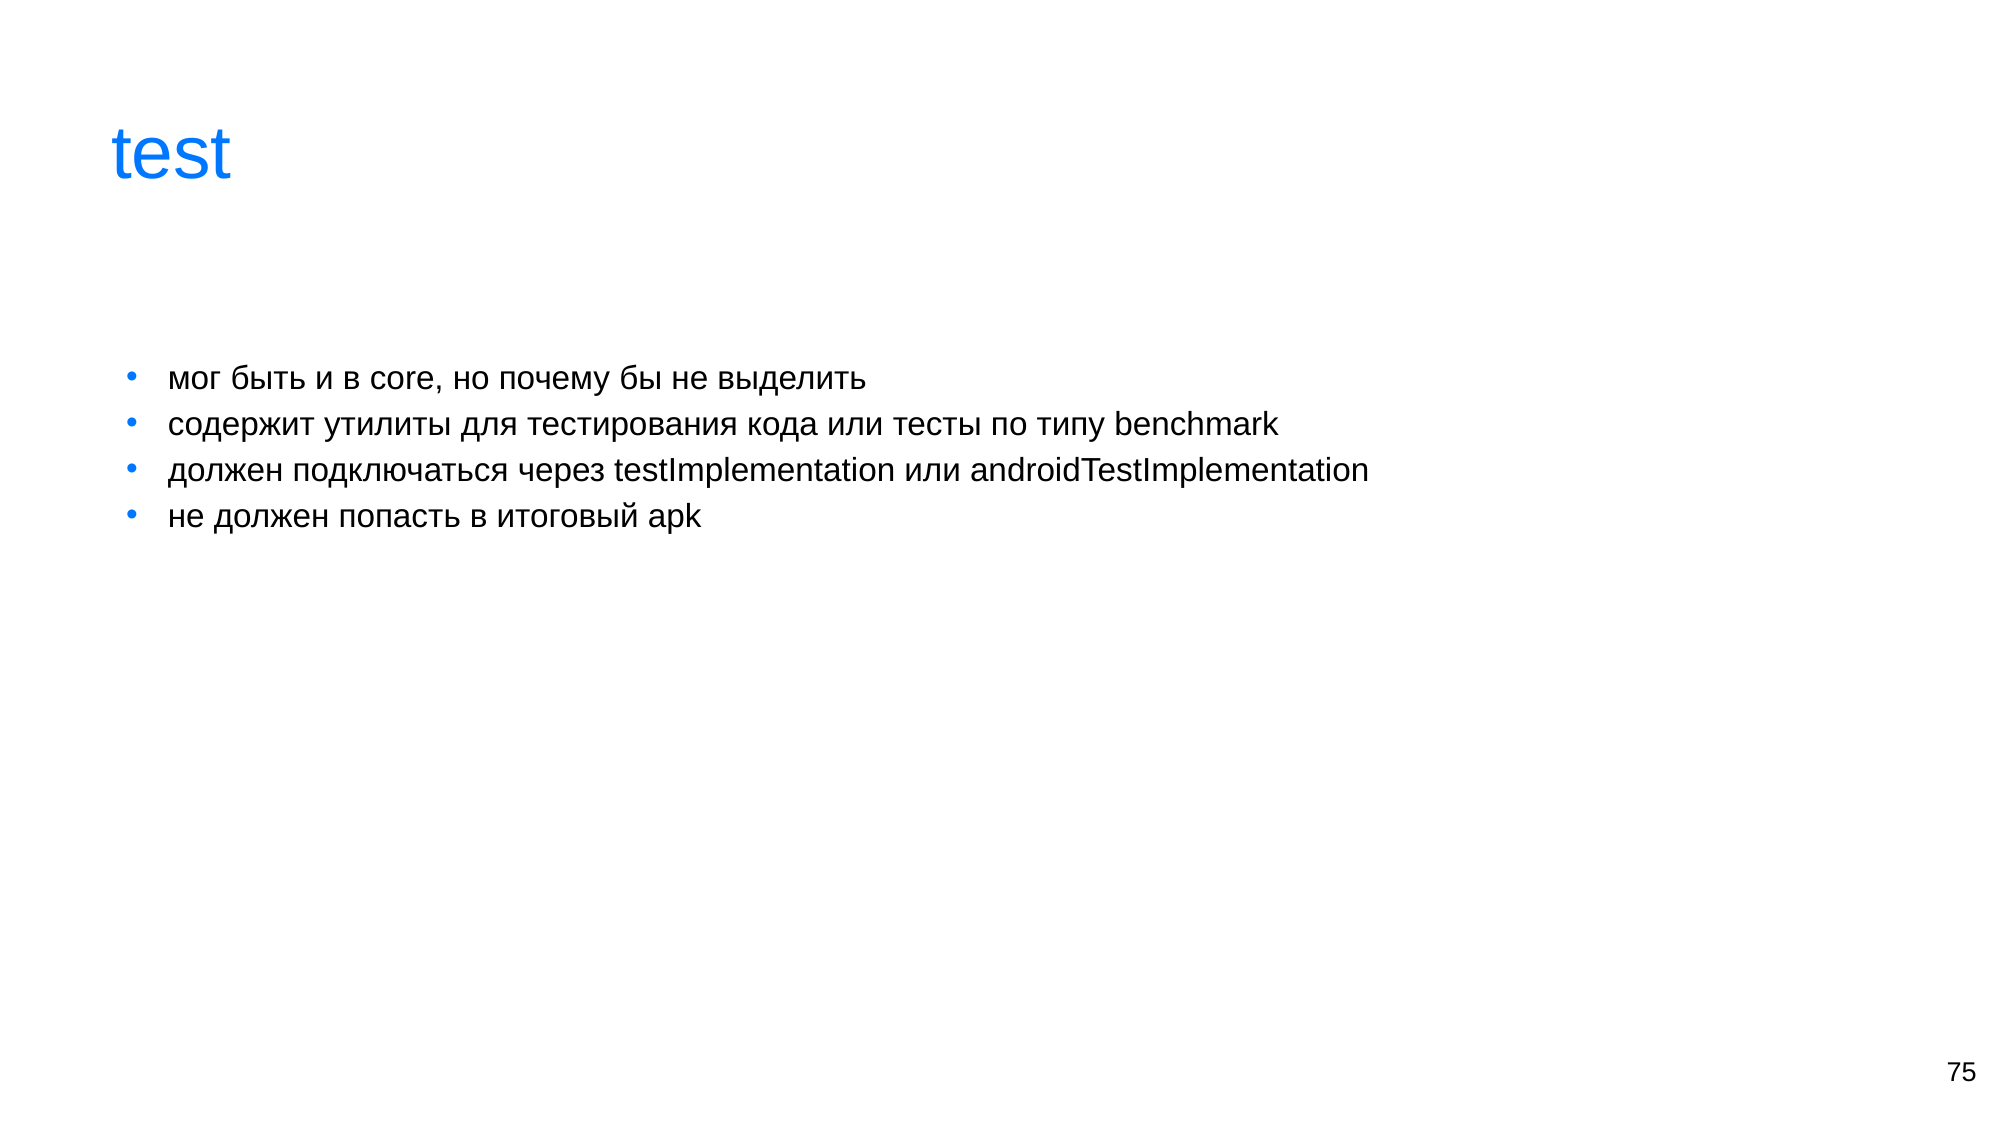

# test

мог быть и в core, но почему бы не выделить
содержит утилиты для тестирования кода или тесты по типу benchmark
должен подключаться через testImplementation или androidTestImplementation
не должен попасть в итоговый apk

75